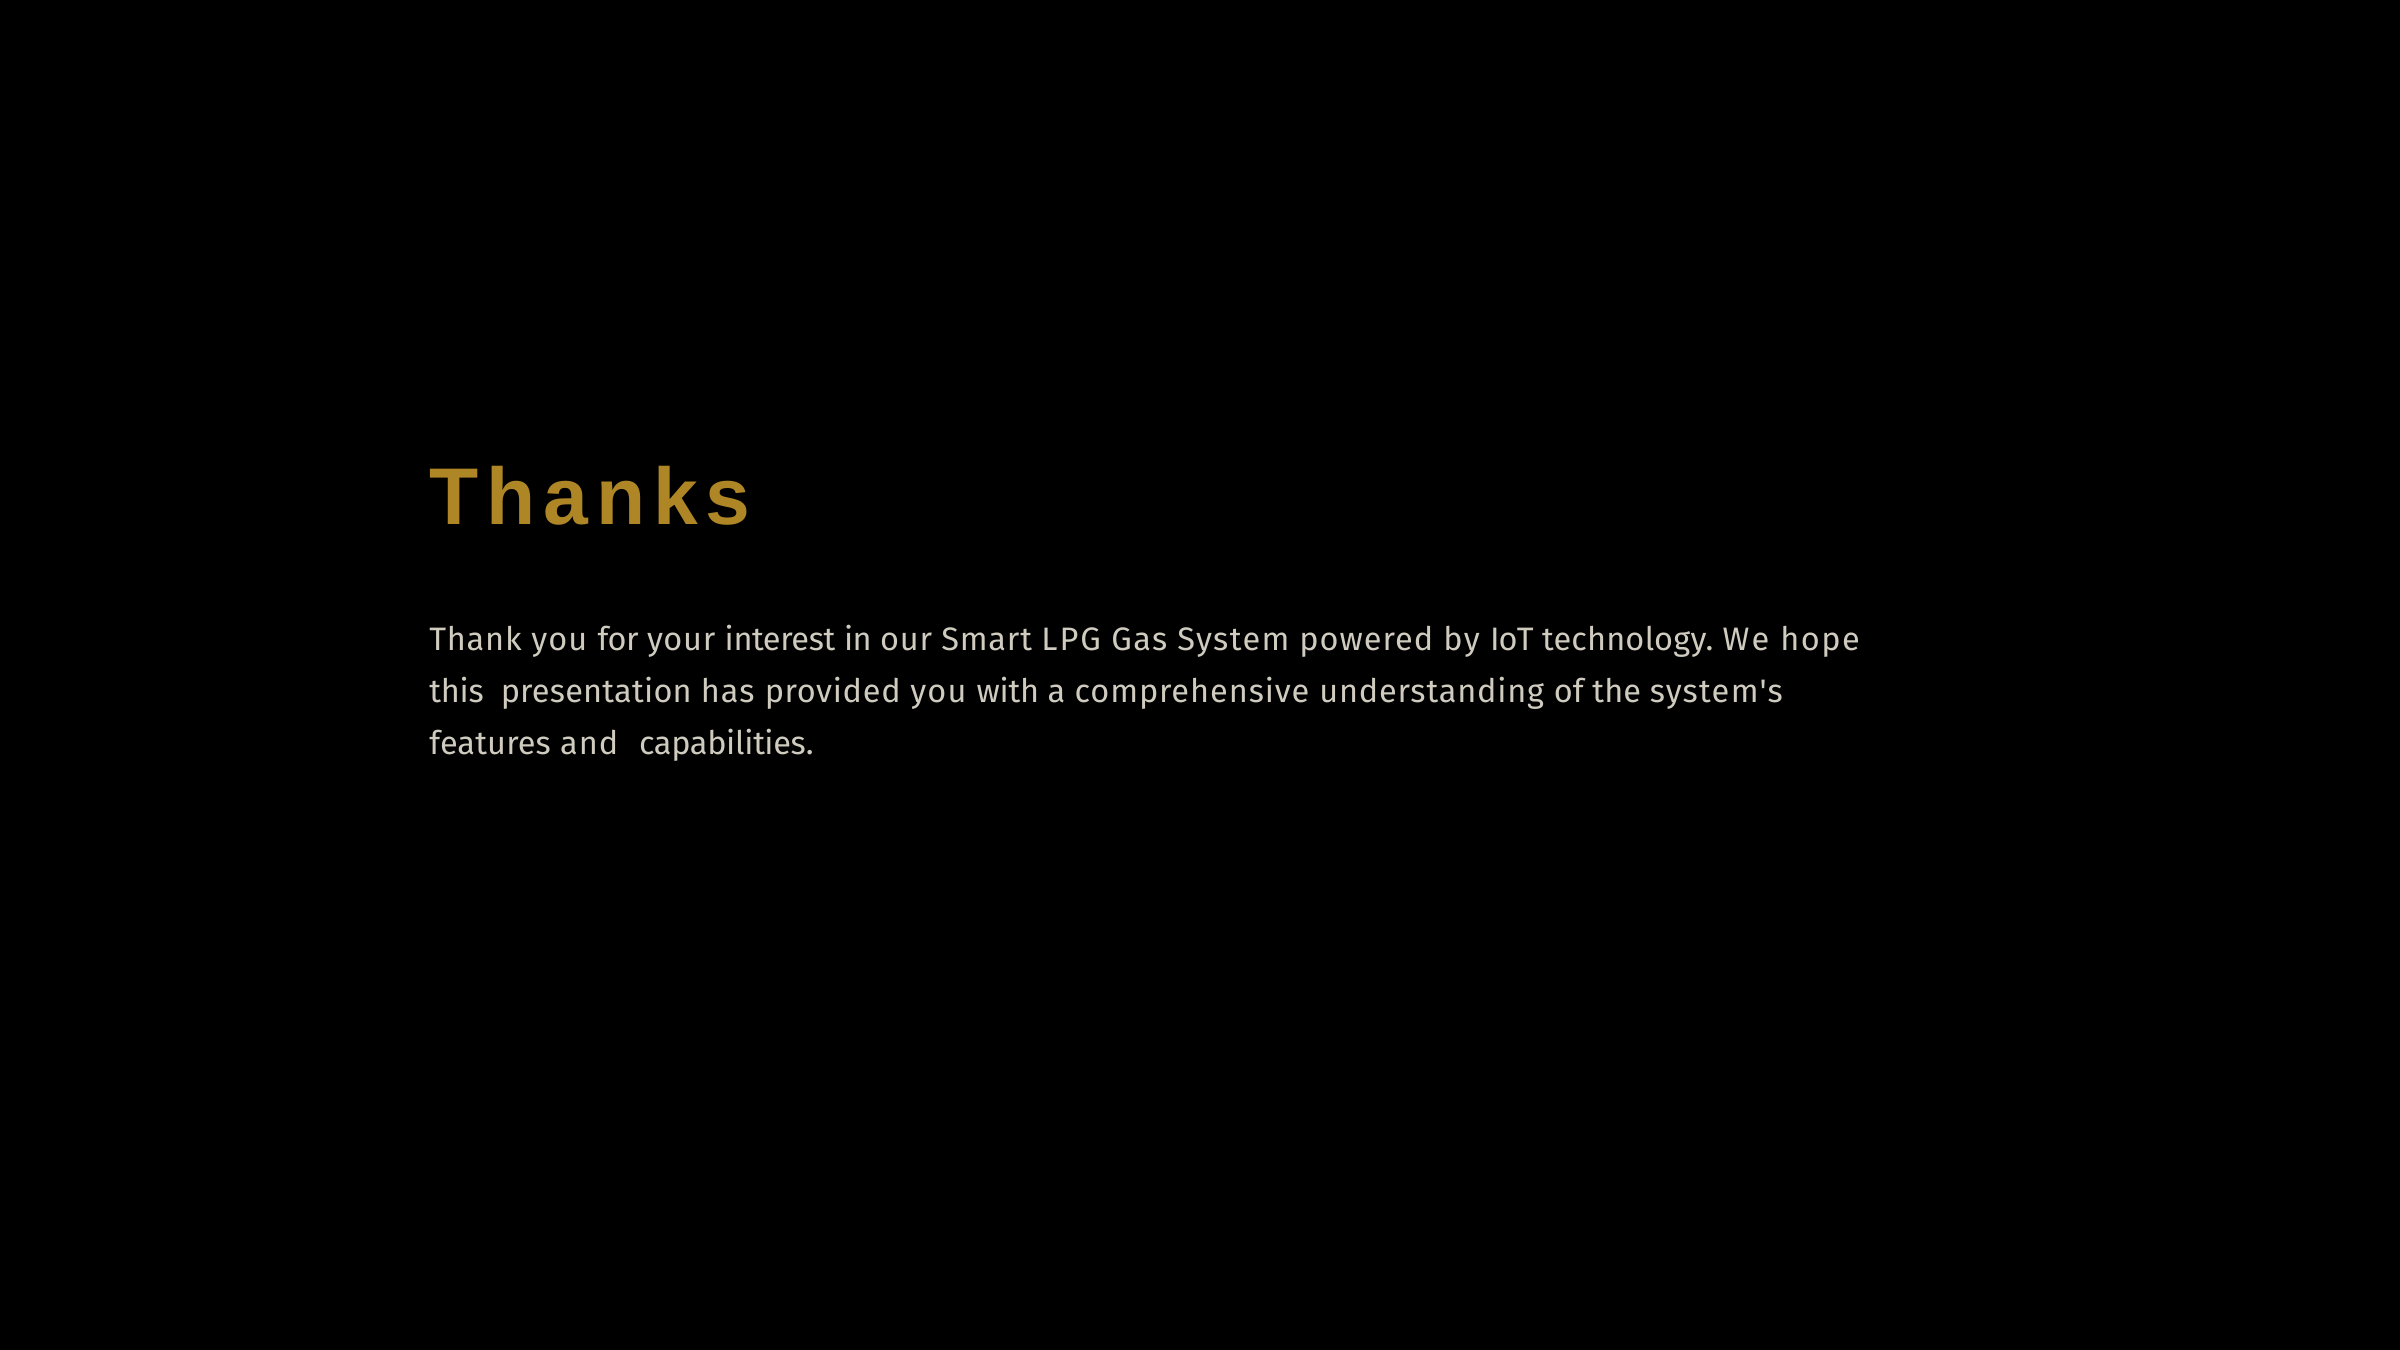

Thanks
Thank you for your interest in our Smart LPG Gas System powered by IoT technology. We hope this  presentation has provided you with a comprehensive understanding of the system's features and  capabilities.